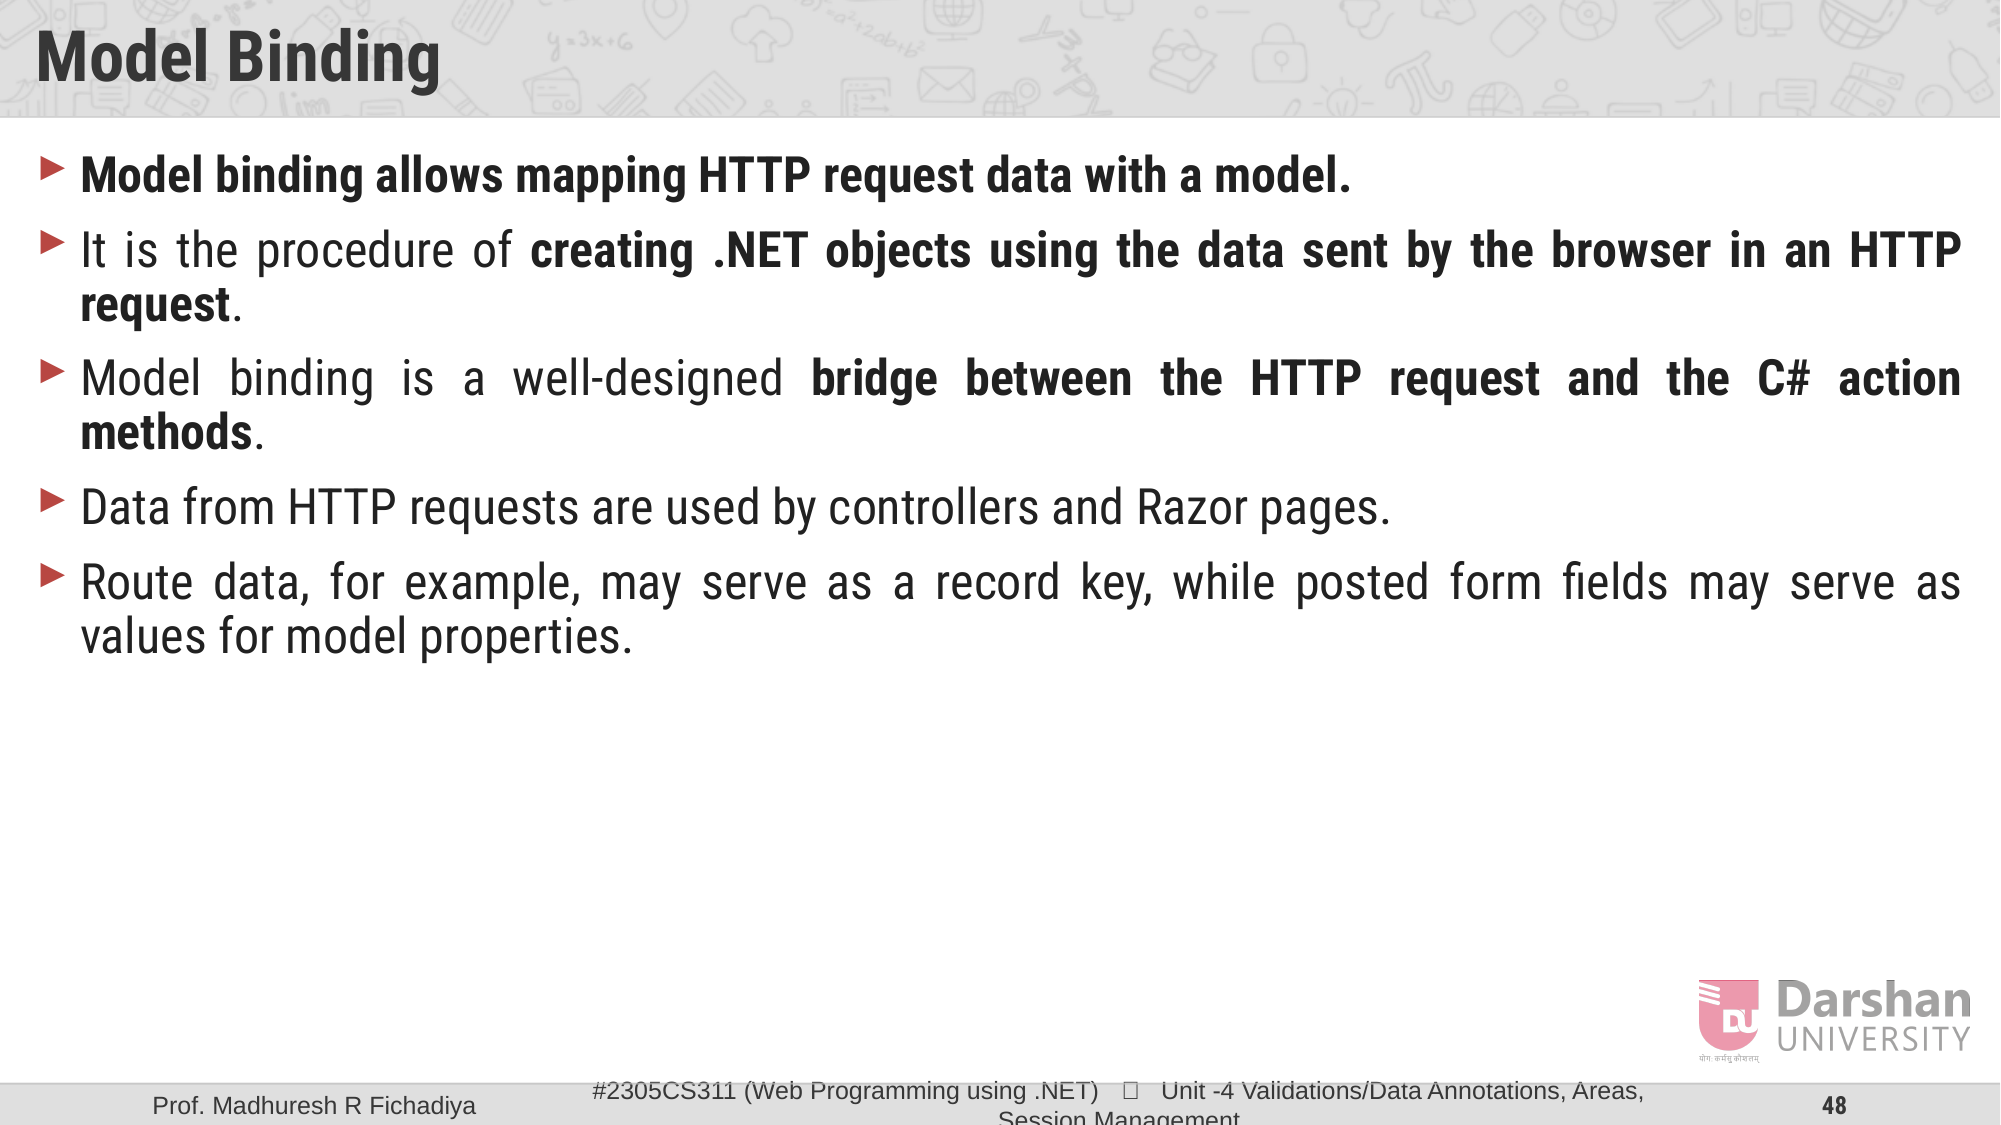

# Model Binding
Model binding allows mapping HTTP request data with a model.
It is the procedure of creating .NET objects using the data sent by the browser in an HTTP request.
Model binding is a well-designed bridge between the HTTP request and the C# action methods.
Data from HTTP requests are used by controllers and Razor pages.
Route data, for example, may serve as a record key, while posted form fields may serve as values for model properties.